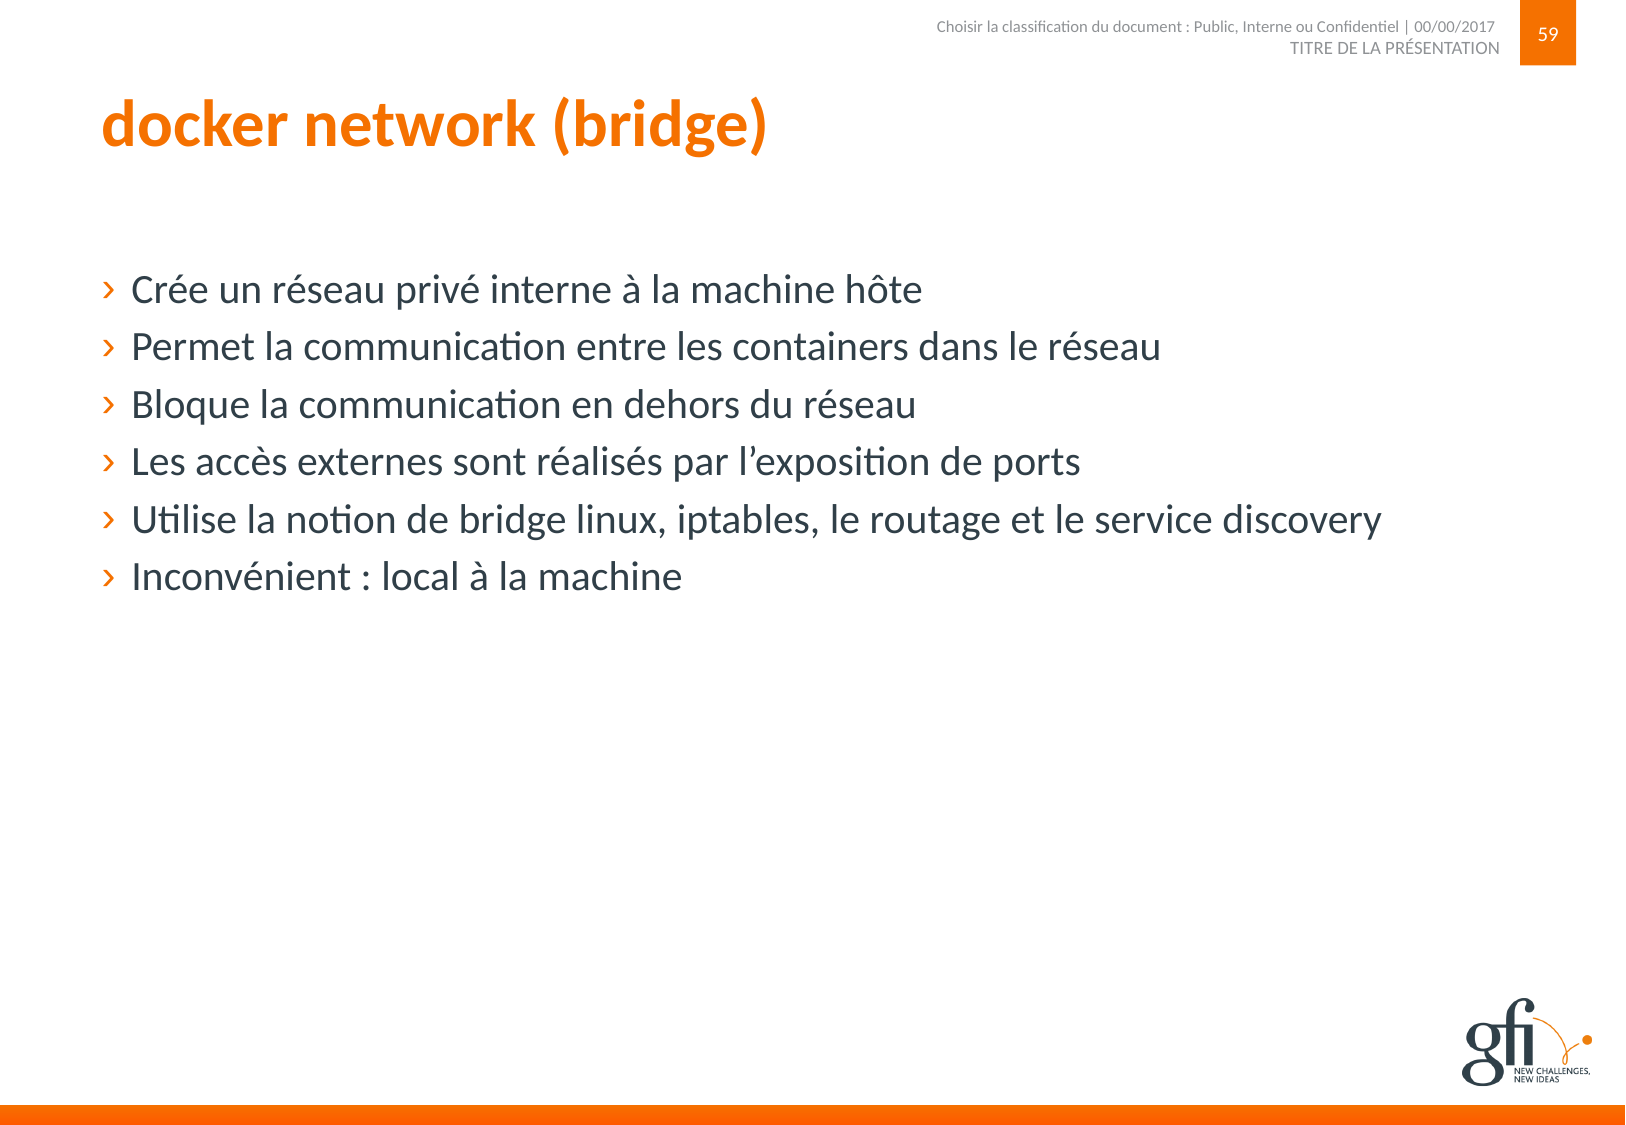

59
TITRE DE LA PRÉSENTATION
Choisir la classification du document : Public, Interne ou Confidentiel | 00/00/2017
# docker network (bridge)

Crée un réseau privé interne à la machine hôte
Permet la communication entre les containers dans le réseau
Bloque la communication en dehors du réseau
Les accès externes sont réalisés par l’exposition de ports
Utilise la notion de bridge linux, iptables, le routage et le service discovery
Inconvénient : local à la machine